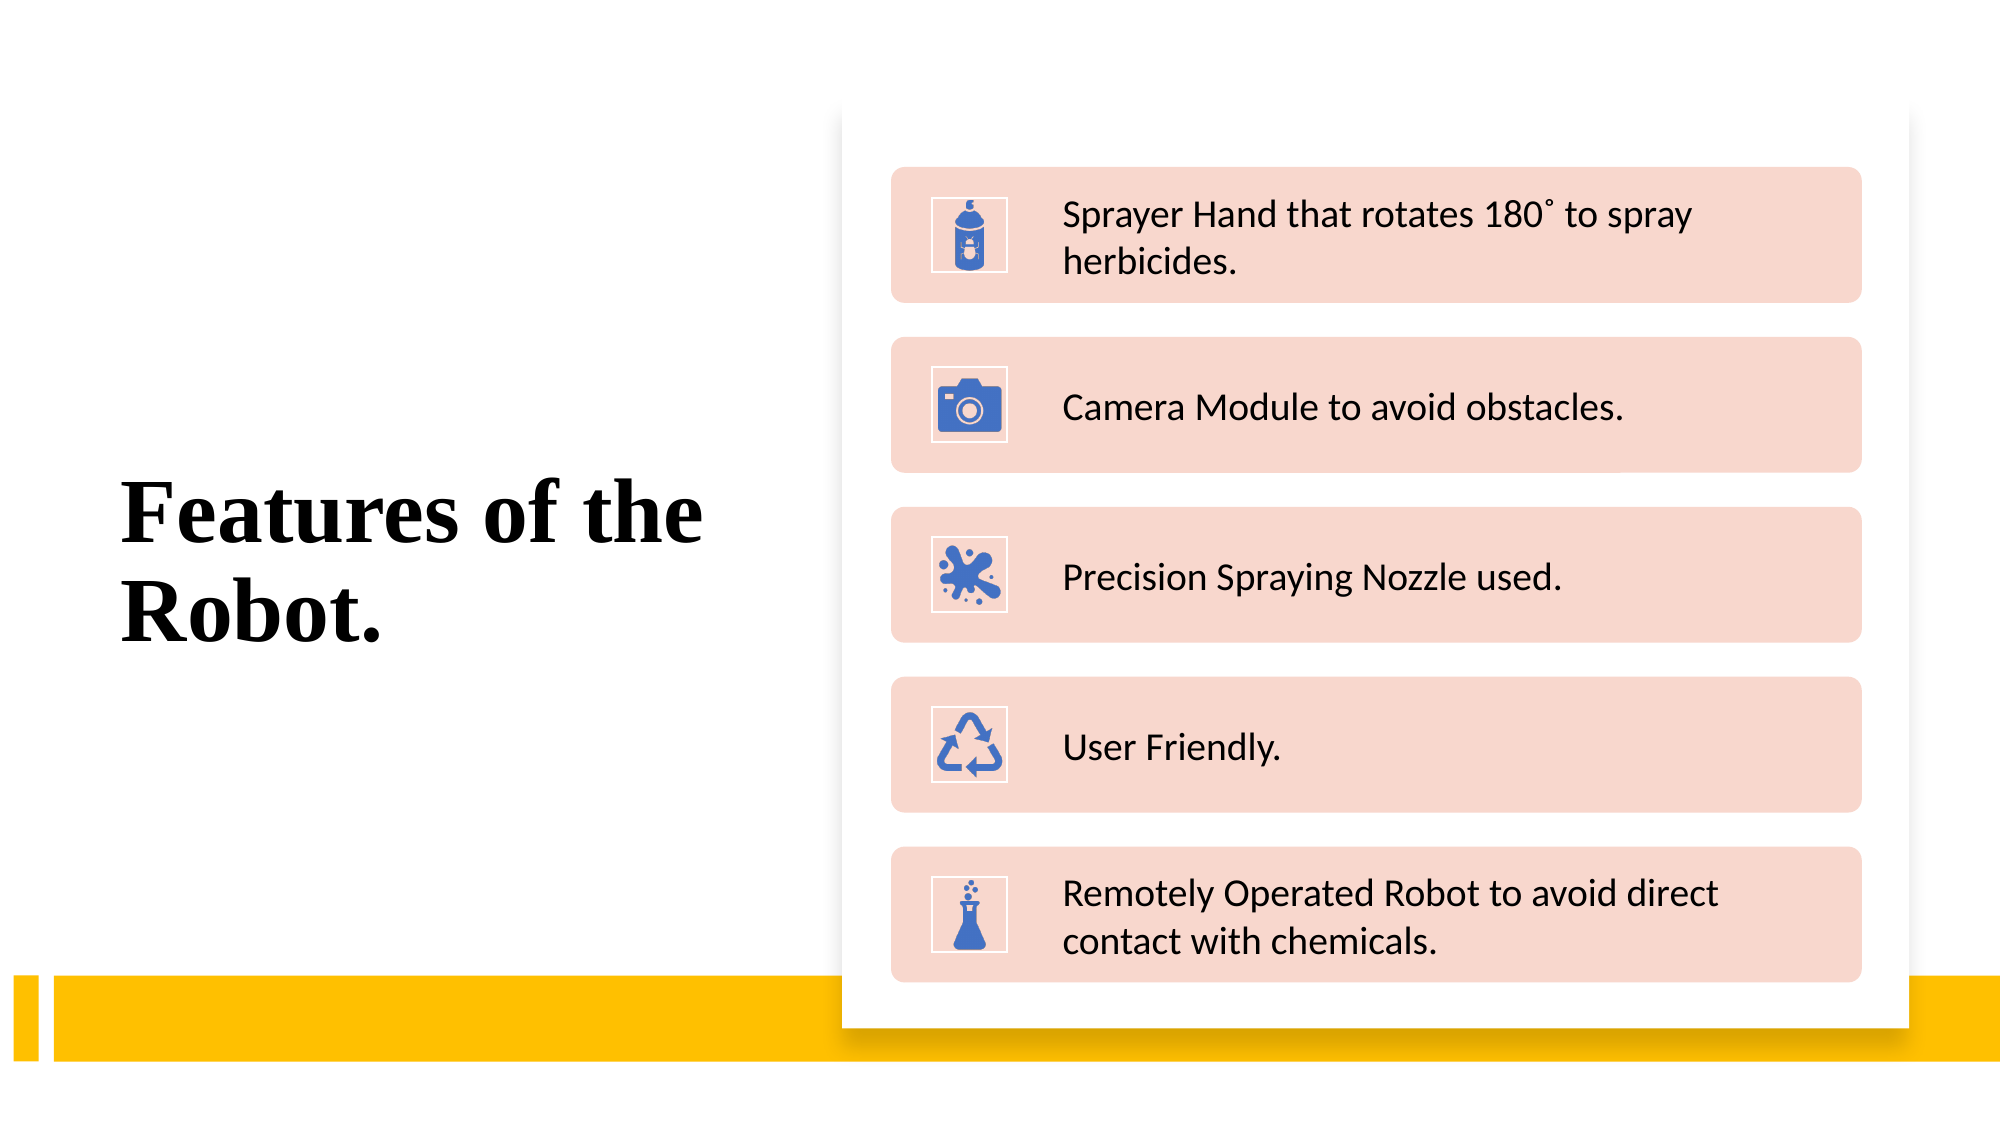

Sprayer Hand that rotates 180˚ to spray herbicides.
Camera Module to avoid obstacles.
Precision Spraying Nozzle used.
User Friendly.
Remotely Operated Robot to avoid direct contact with chemicals.
# Features of the Robot.